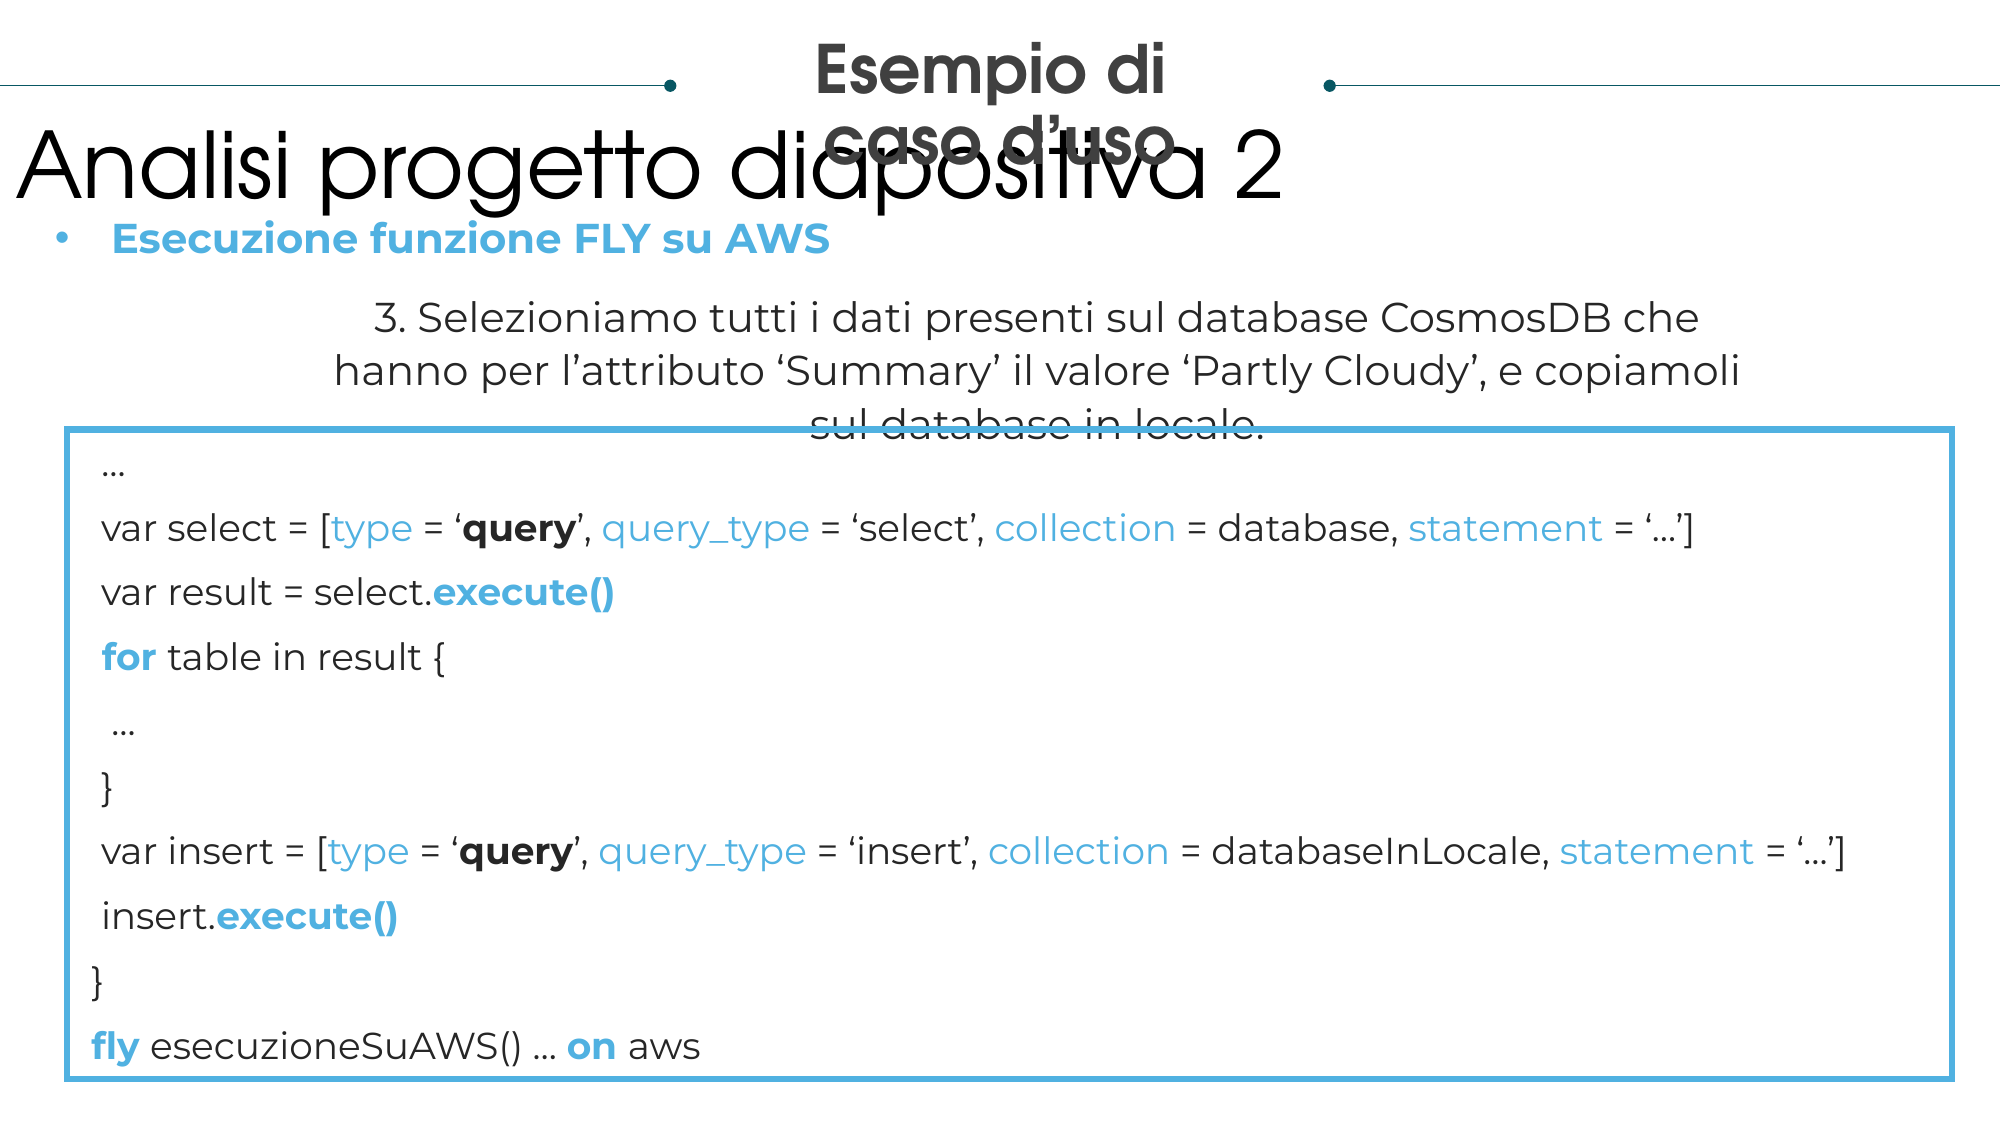

Esempio di
caso d’uso
Analisi progetto diapositiva 2
Esecuzione funzione FLY su AWS
3. Selezioniamo tutti i dati presenti sul database CosmosDB che hanno per l’attributo ‘Summary’ il valore ‘Partly Cloudy’, e copiamoli sul database in locale.
 …
 var select = [type = ‘query’, query_type = ‘select’, collection = database, statement = ‘…’]
 var result = select.execute()
 for table in result {
  …
 }
 var insert = [type = ‘query’, query_type = ‘insert’, collection = databaseInLocale, statement = ‘…’]
 insert.execute()
}
fly esecuzioneSuAWS() … on aws